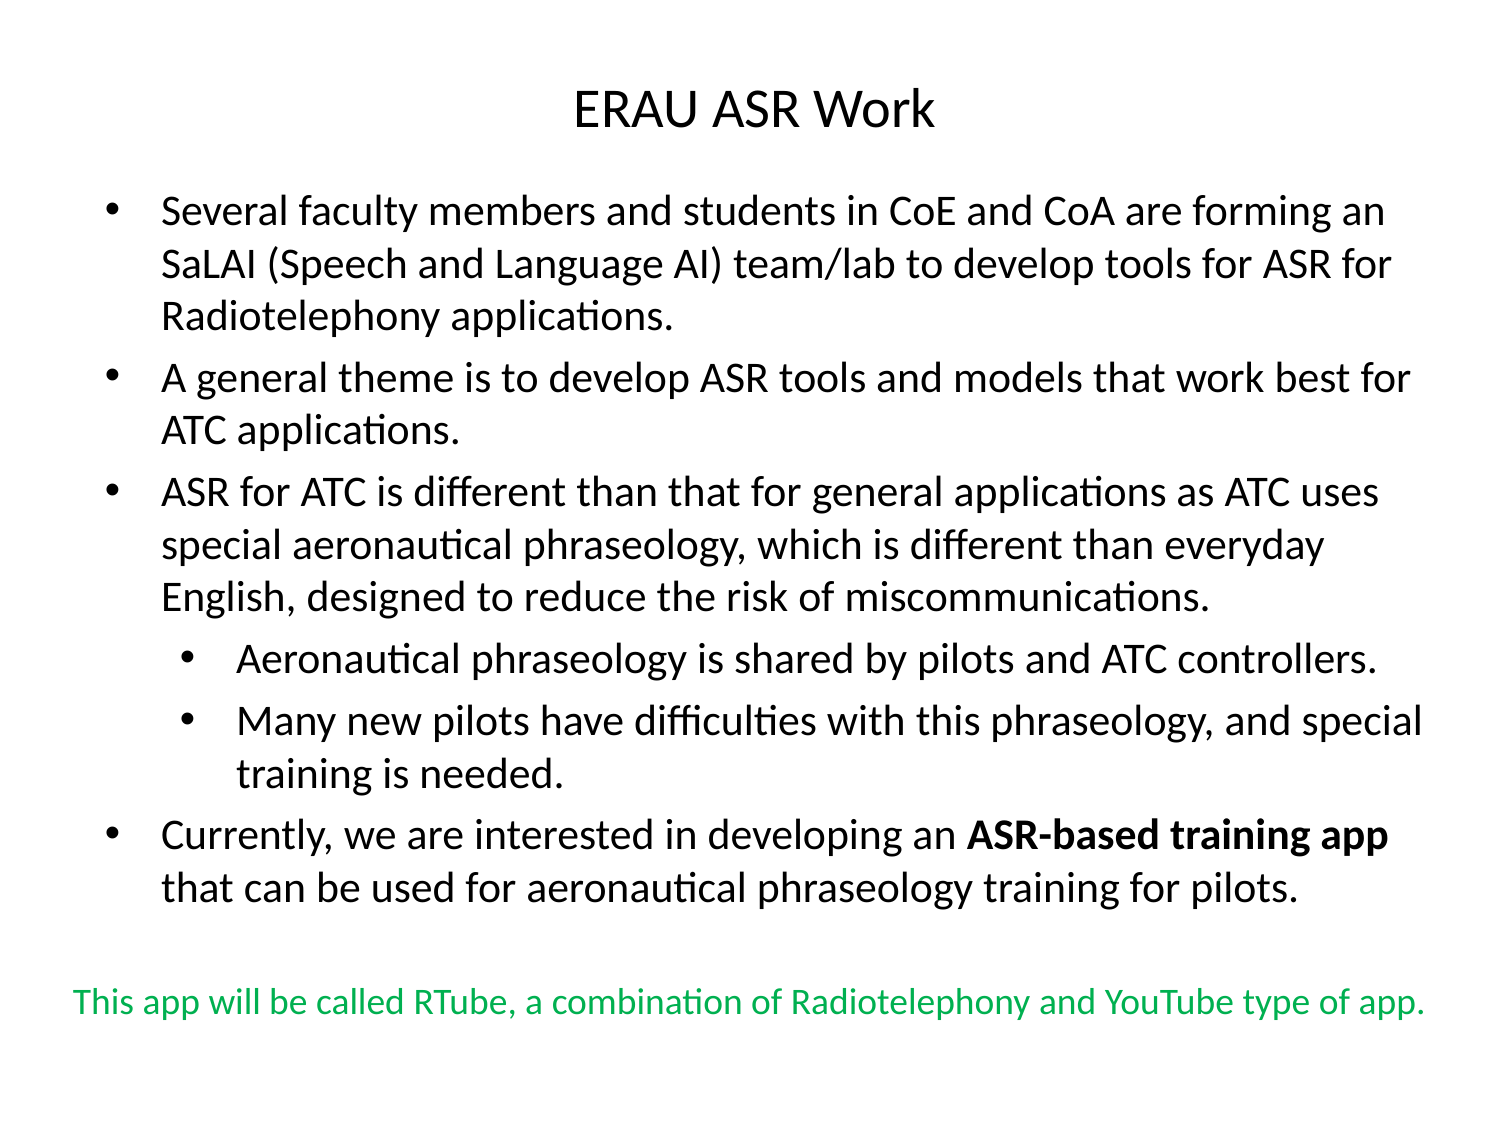

ERAU ASR Work

Several faculty members and students in CoE and CoA are forming an SaLAI (Speech and Language AI) team/lab to develop tools for ASR for Radiotelephony applications.
A general theme is to develop ASR tools and models that work best for ATC applications.
ASR for ATC is different than that for general applications as ATC uses special aeronautical phraseology, which is different than everyday English, designed to reduce the risk of miscommunications.
Aeronautical phraseology is shared by pilots and ATC controllers.
Many new pilots have difficulties with this phraseology, and special training is needed.
Currently, we are interested in developing an ASR-based training app that can be used for aeronautical phraseology training for pilots.
This app will be called RTube, a combination of Radiotelephony and YouTube type of app.